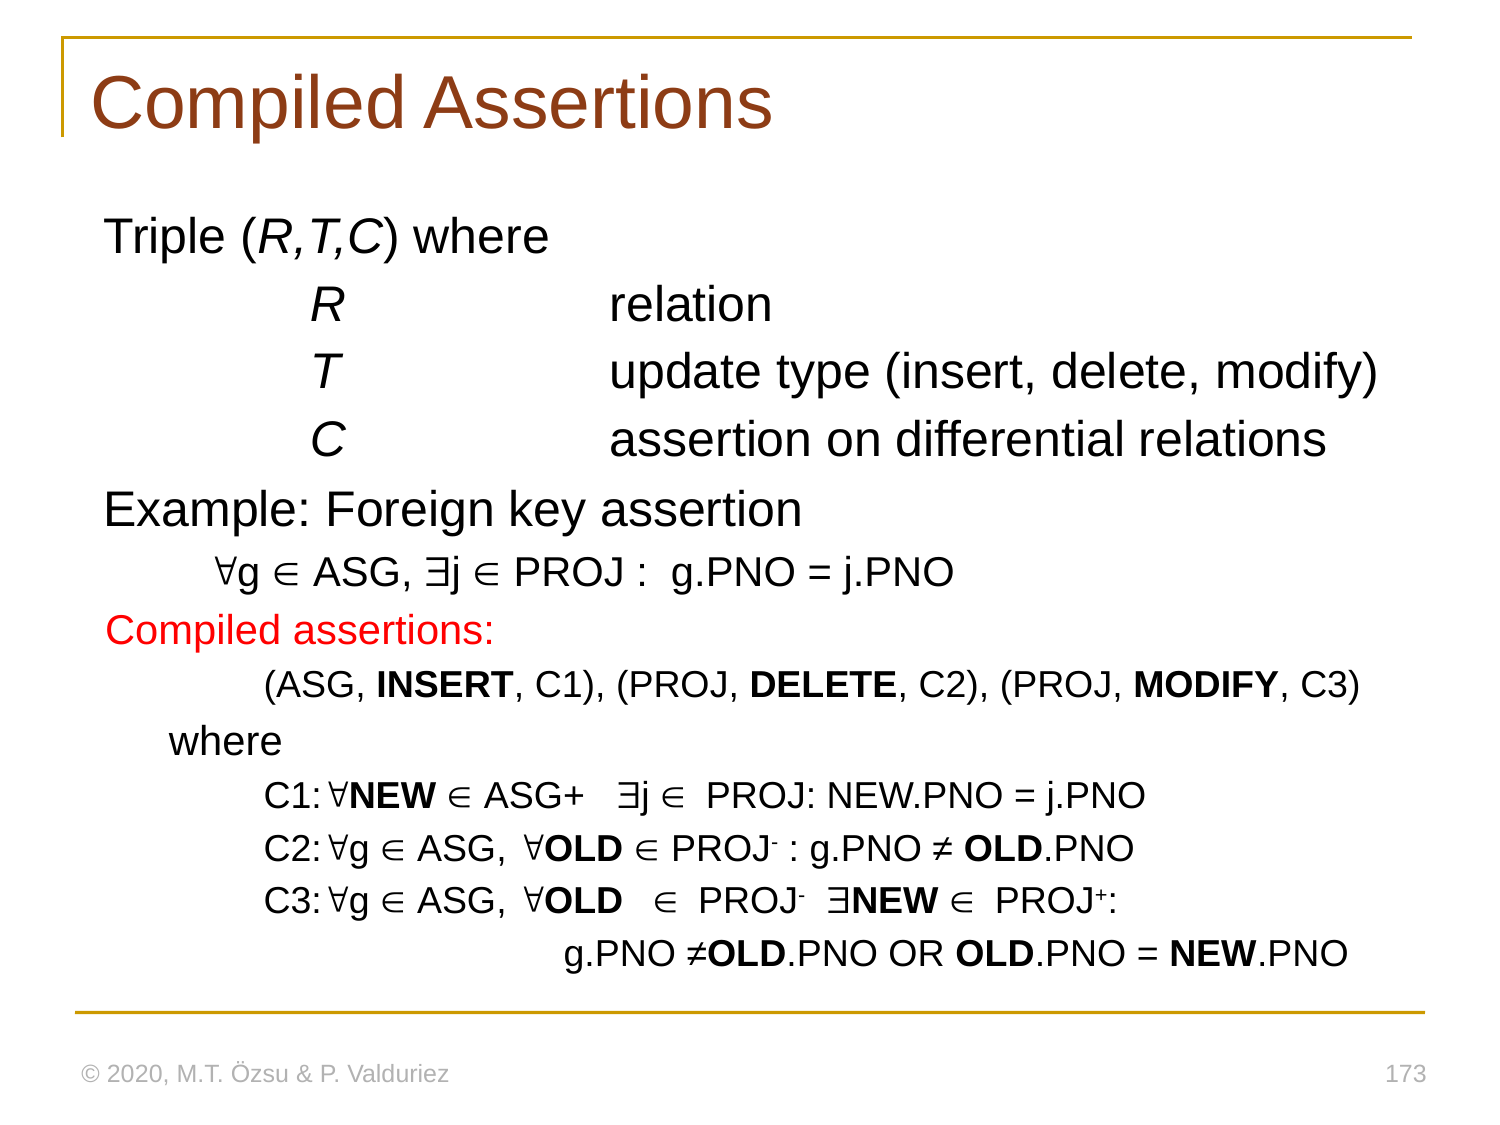

# Compiled Assertions
Triple (R,T,C) where
		R		relation
		T		update type (insert, delete, modify)
		C		assertion on differential relations
Example: Foreign key assertion
	∀g ∈ ASG, ∃j ∈ PROJ :  g.PNO = j.PNO
Compiled assertions:
	(ASG, INSERT, C1), (PROJ, DELETE, C2), (PROJ, MODIFY, C3)
	where
	C1:∀NEW ∈ ASG+   ∃j ∈ PROJ: NEW.PNO = j.PNO
	C2:∀g ∈ ASG, ∀OLD ∈ PROJ- : g.PNO ≠ OLD.PNO
	C3:∀g ∈ ASG, ∀OLD  ∈ PROJ-  ∃NEW ∈ PROJ+:
			g.PNO ≠OLD.PNO OR OLD.PNO = NEW.PNO

© 2020, M.T. Özsu & P. Valduriez
173